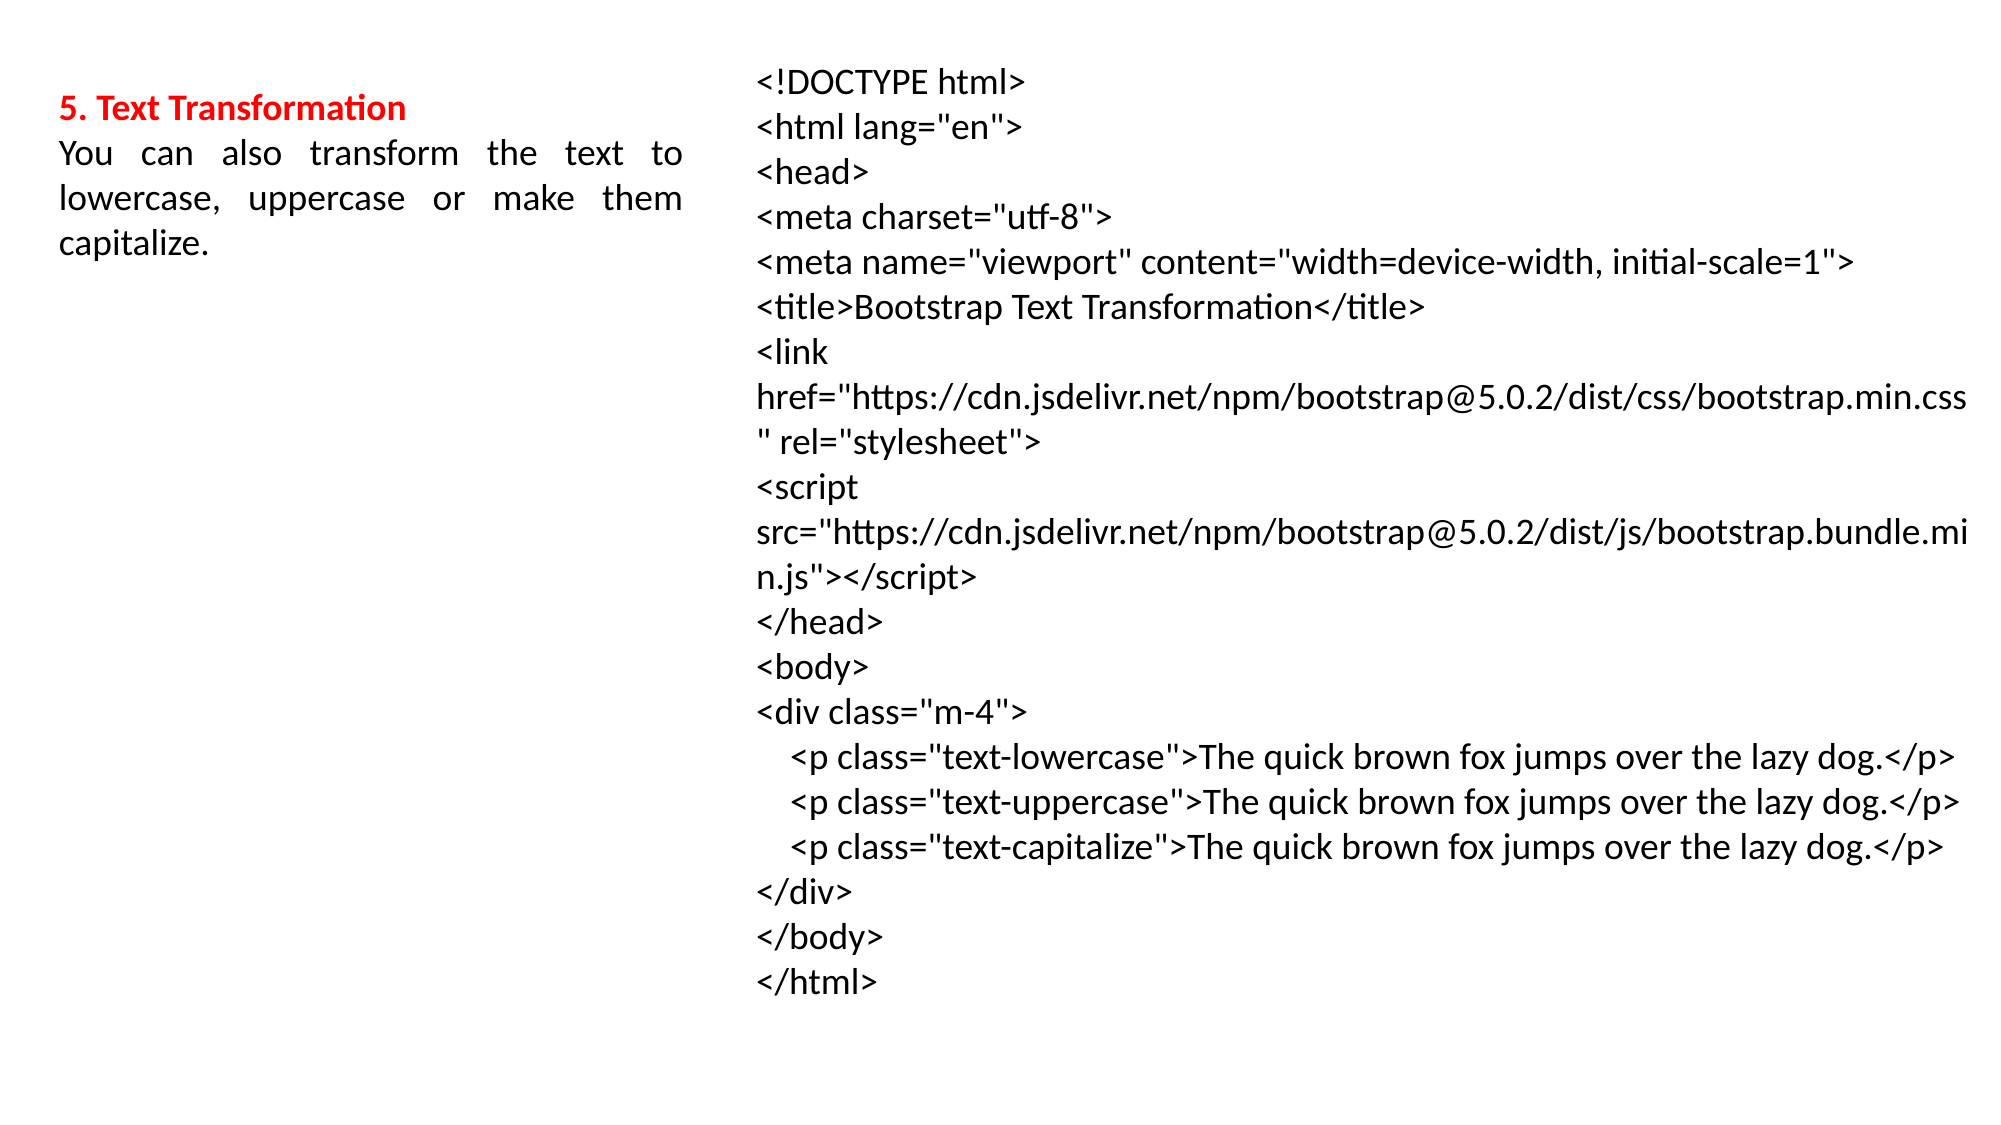

<!DOCTYPE html>
<html lang="en">
<head>
<meta charset="utf-8">
<meta name="viewport" content="width=device-width, initial-scale=1">
<title>Bootstrap Text Transformation</title>
<link href="https://cdn.jsdelivr.net/npm/bootstrap@5.0.2/dist/css/bootstrap.min.css" rel="stylesheet">
<script src="https://cdn.jsdelivr.net/npm/bootstrap@5.0.2/dist/js/bootstrap.bundle.min.js"></script>
</head>
<body>
<div class="m-4">
    <p class="text-lowercase">The quick brown fox jumps over the lazy dog.</p>
    <p class="text-uppercase">The quick brown fox jumps over the lazy dog.</p>
    <p class="text-capitalize">The quick brown fox jumps over the lazy dog.</p>
</div>
</body>
</html>
5. Text Transformation
You can also transform the text to lowercase, uppercase or make them capitalize.